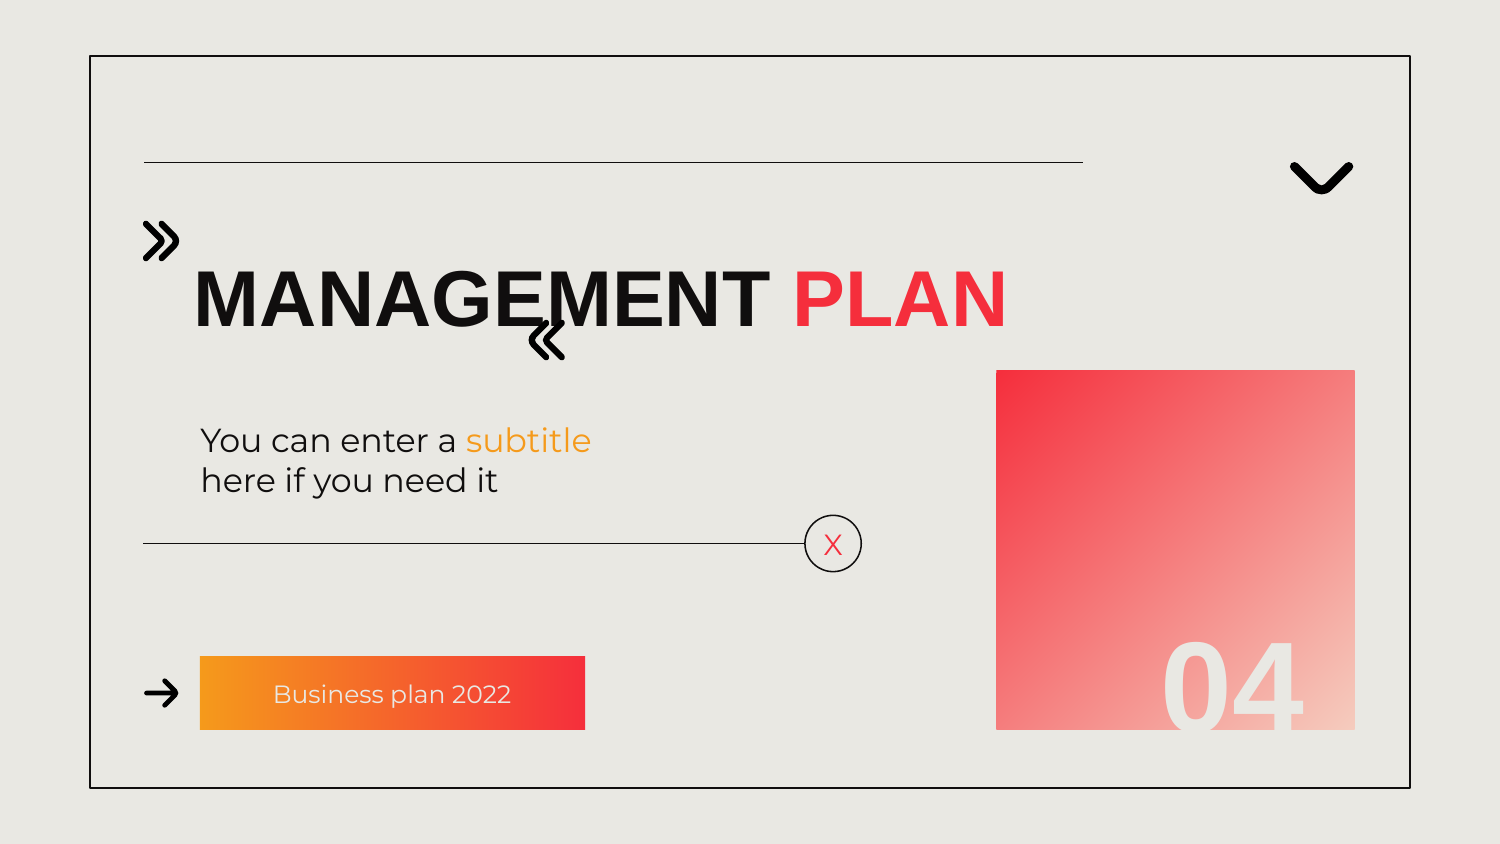

# MANAGEMENT PLAN

You can enter a subtitle here if you need it

X
04
Business plan 2022